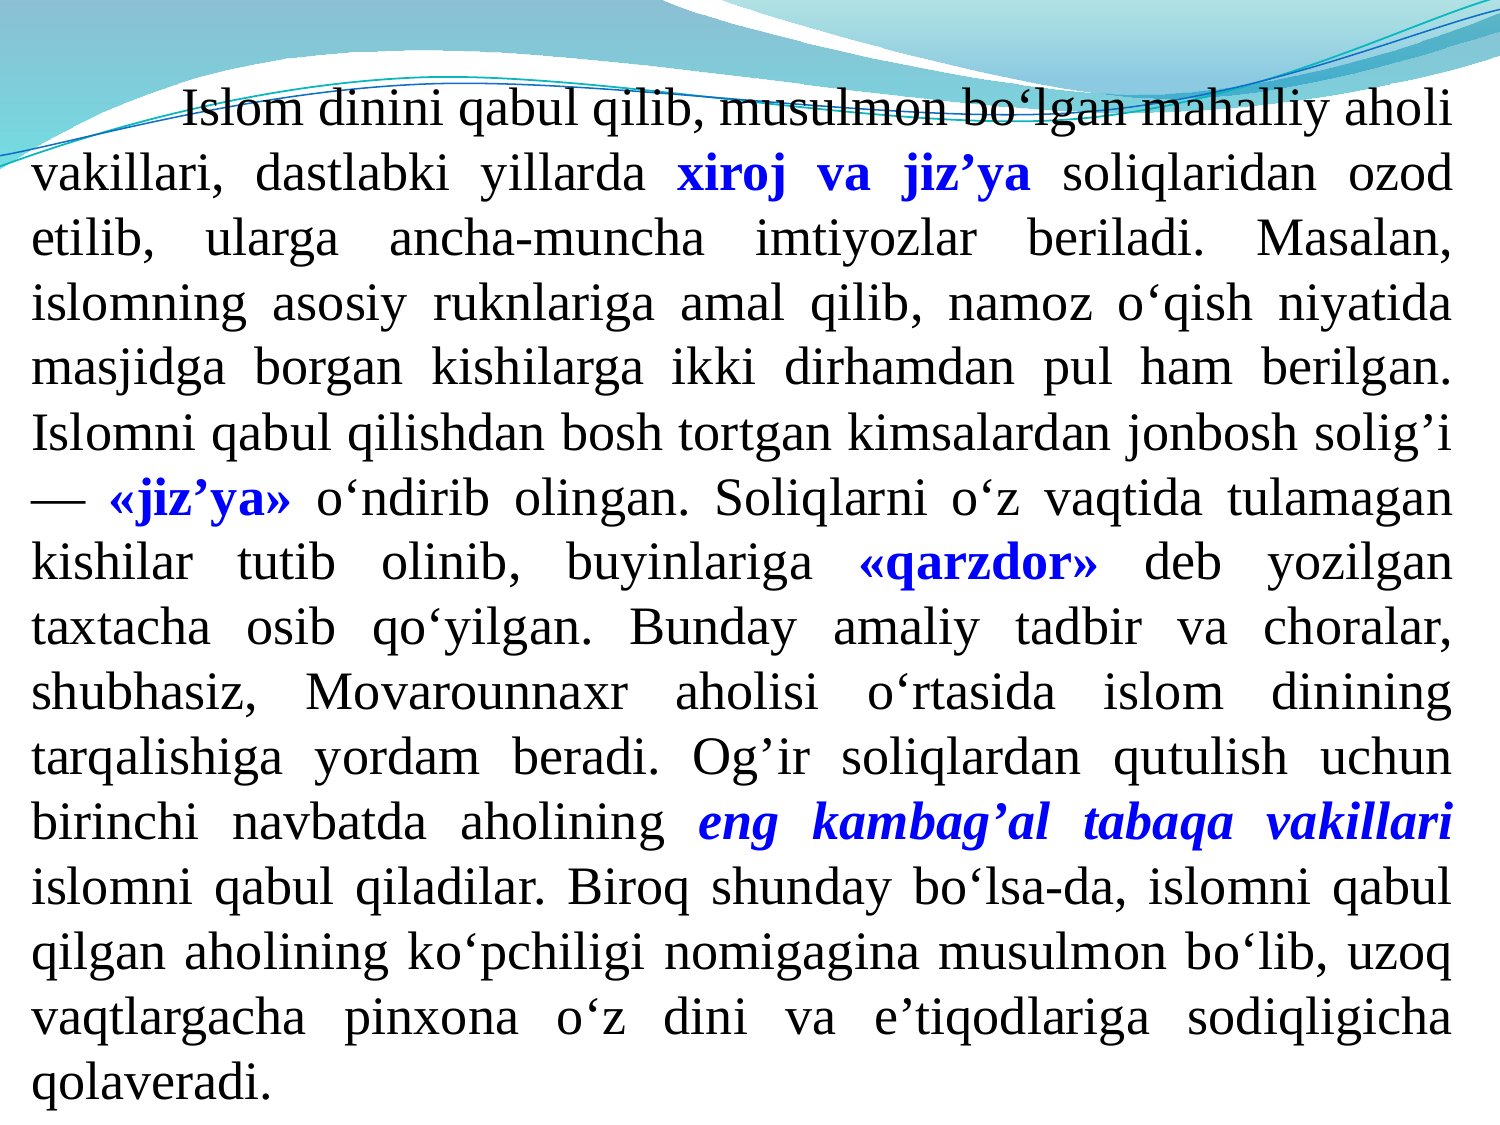

Islom dinini qabul qilib, musulmon bo‘lgan mahalliy aholi vakillari, dastlabki yillarda xiroj va jiz’ya soliqlaridan ozod etilib, ularga ancha-muncha imtiyozlar beriladi. Masalan, islomning asosiy ruknlariga amal qilib, namoz o‘qish niyatida masjidga borgan kishilarga ikki dirhamdan pul ham berilgan. Islomni qabul qilishdan bosh tortgan kimsalardan jonbosh solig’i — «jiz’ya» o‘ndirib olingan. Soliqlarni o‘z vaqtida tulamagan kishilar tutib olinib, buyinlariga «qarzdor» deb yozilgan taxtacha osib qo‘yilgan. Bunday amaliy tadbir va choralar, shubhasiz, Movarounnaxr aholisi o‘rtasida islom dinining tarqalishiga yordam beradi. Og’ir soliqlardan qutulish uchun birinchi navbatda aholining eng kambag’al tabaqa vakillari islomni qabul qiladilar. Biroq shunday bo‘lsa-da, islomni qabul qilgan aholining ko‘pchiligi nomigagina musulmon bo‘lib, uzoq vaqtlargacha pinxona o‘z dini va e’tiqodlariga sodiqligicha qolaveradi.